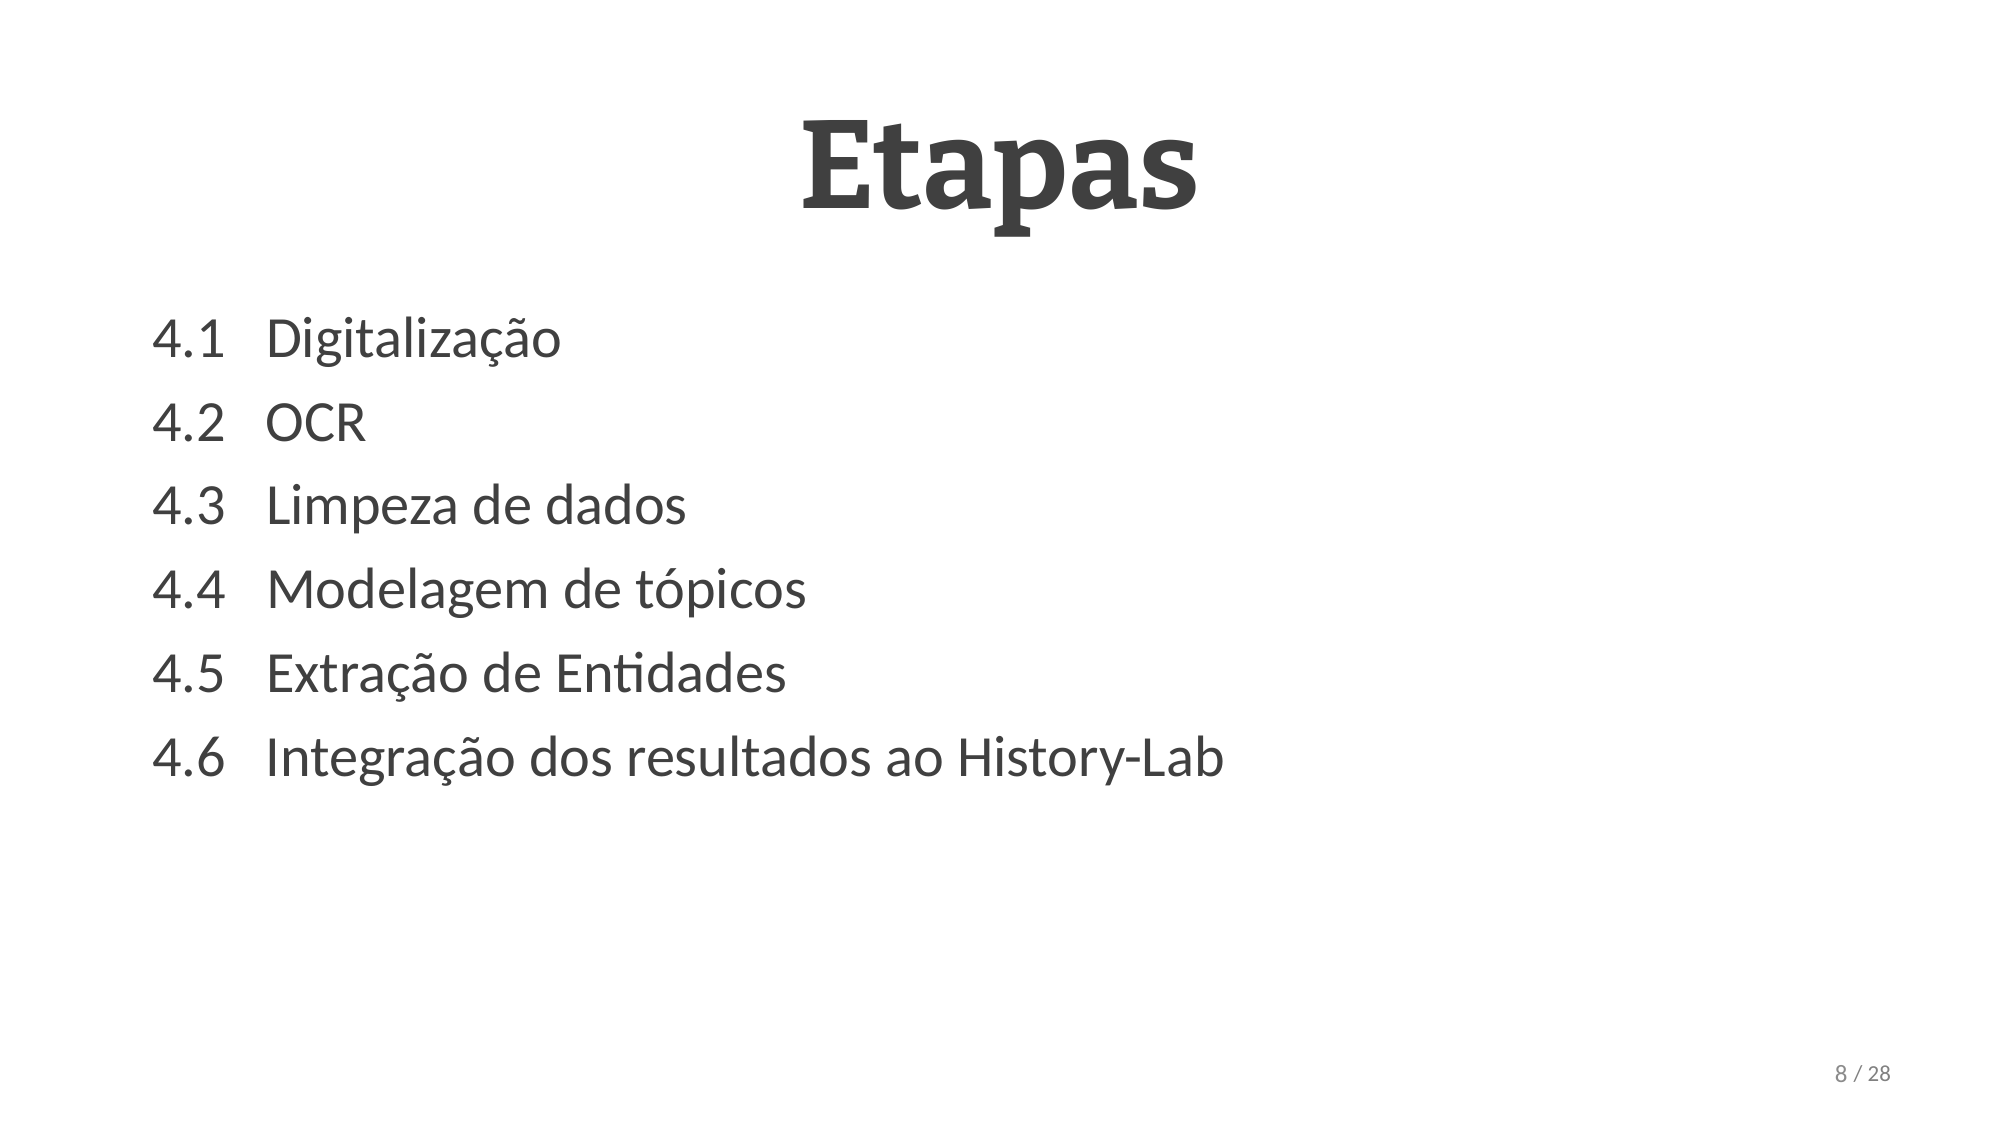

# Etapas
4.1   Digitalização
4.2   OCR
4.3   Limpeza de dados
4.4   Modelagem de tópicos
4.5   Extração de Entidades
4.6   Integração dos resultados ao History-Lab
8